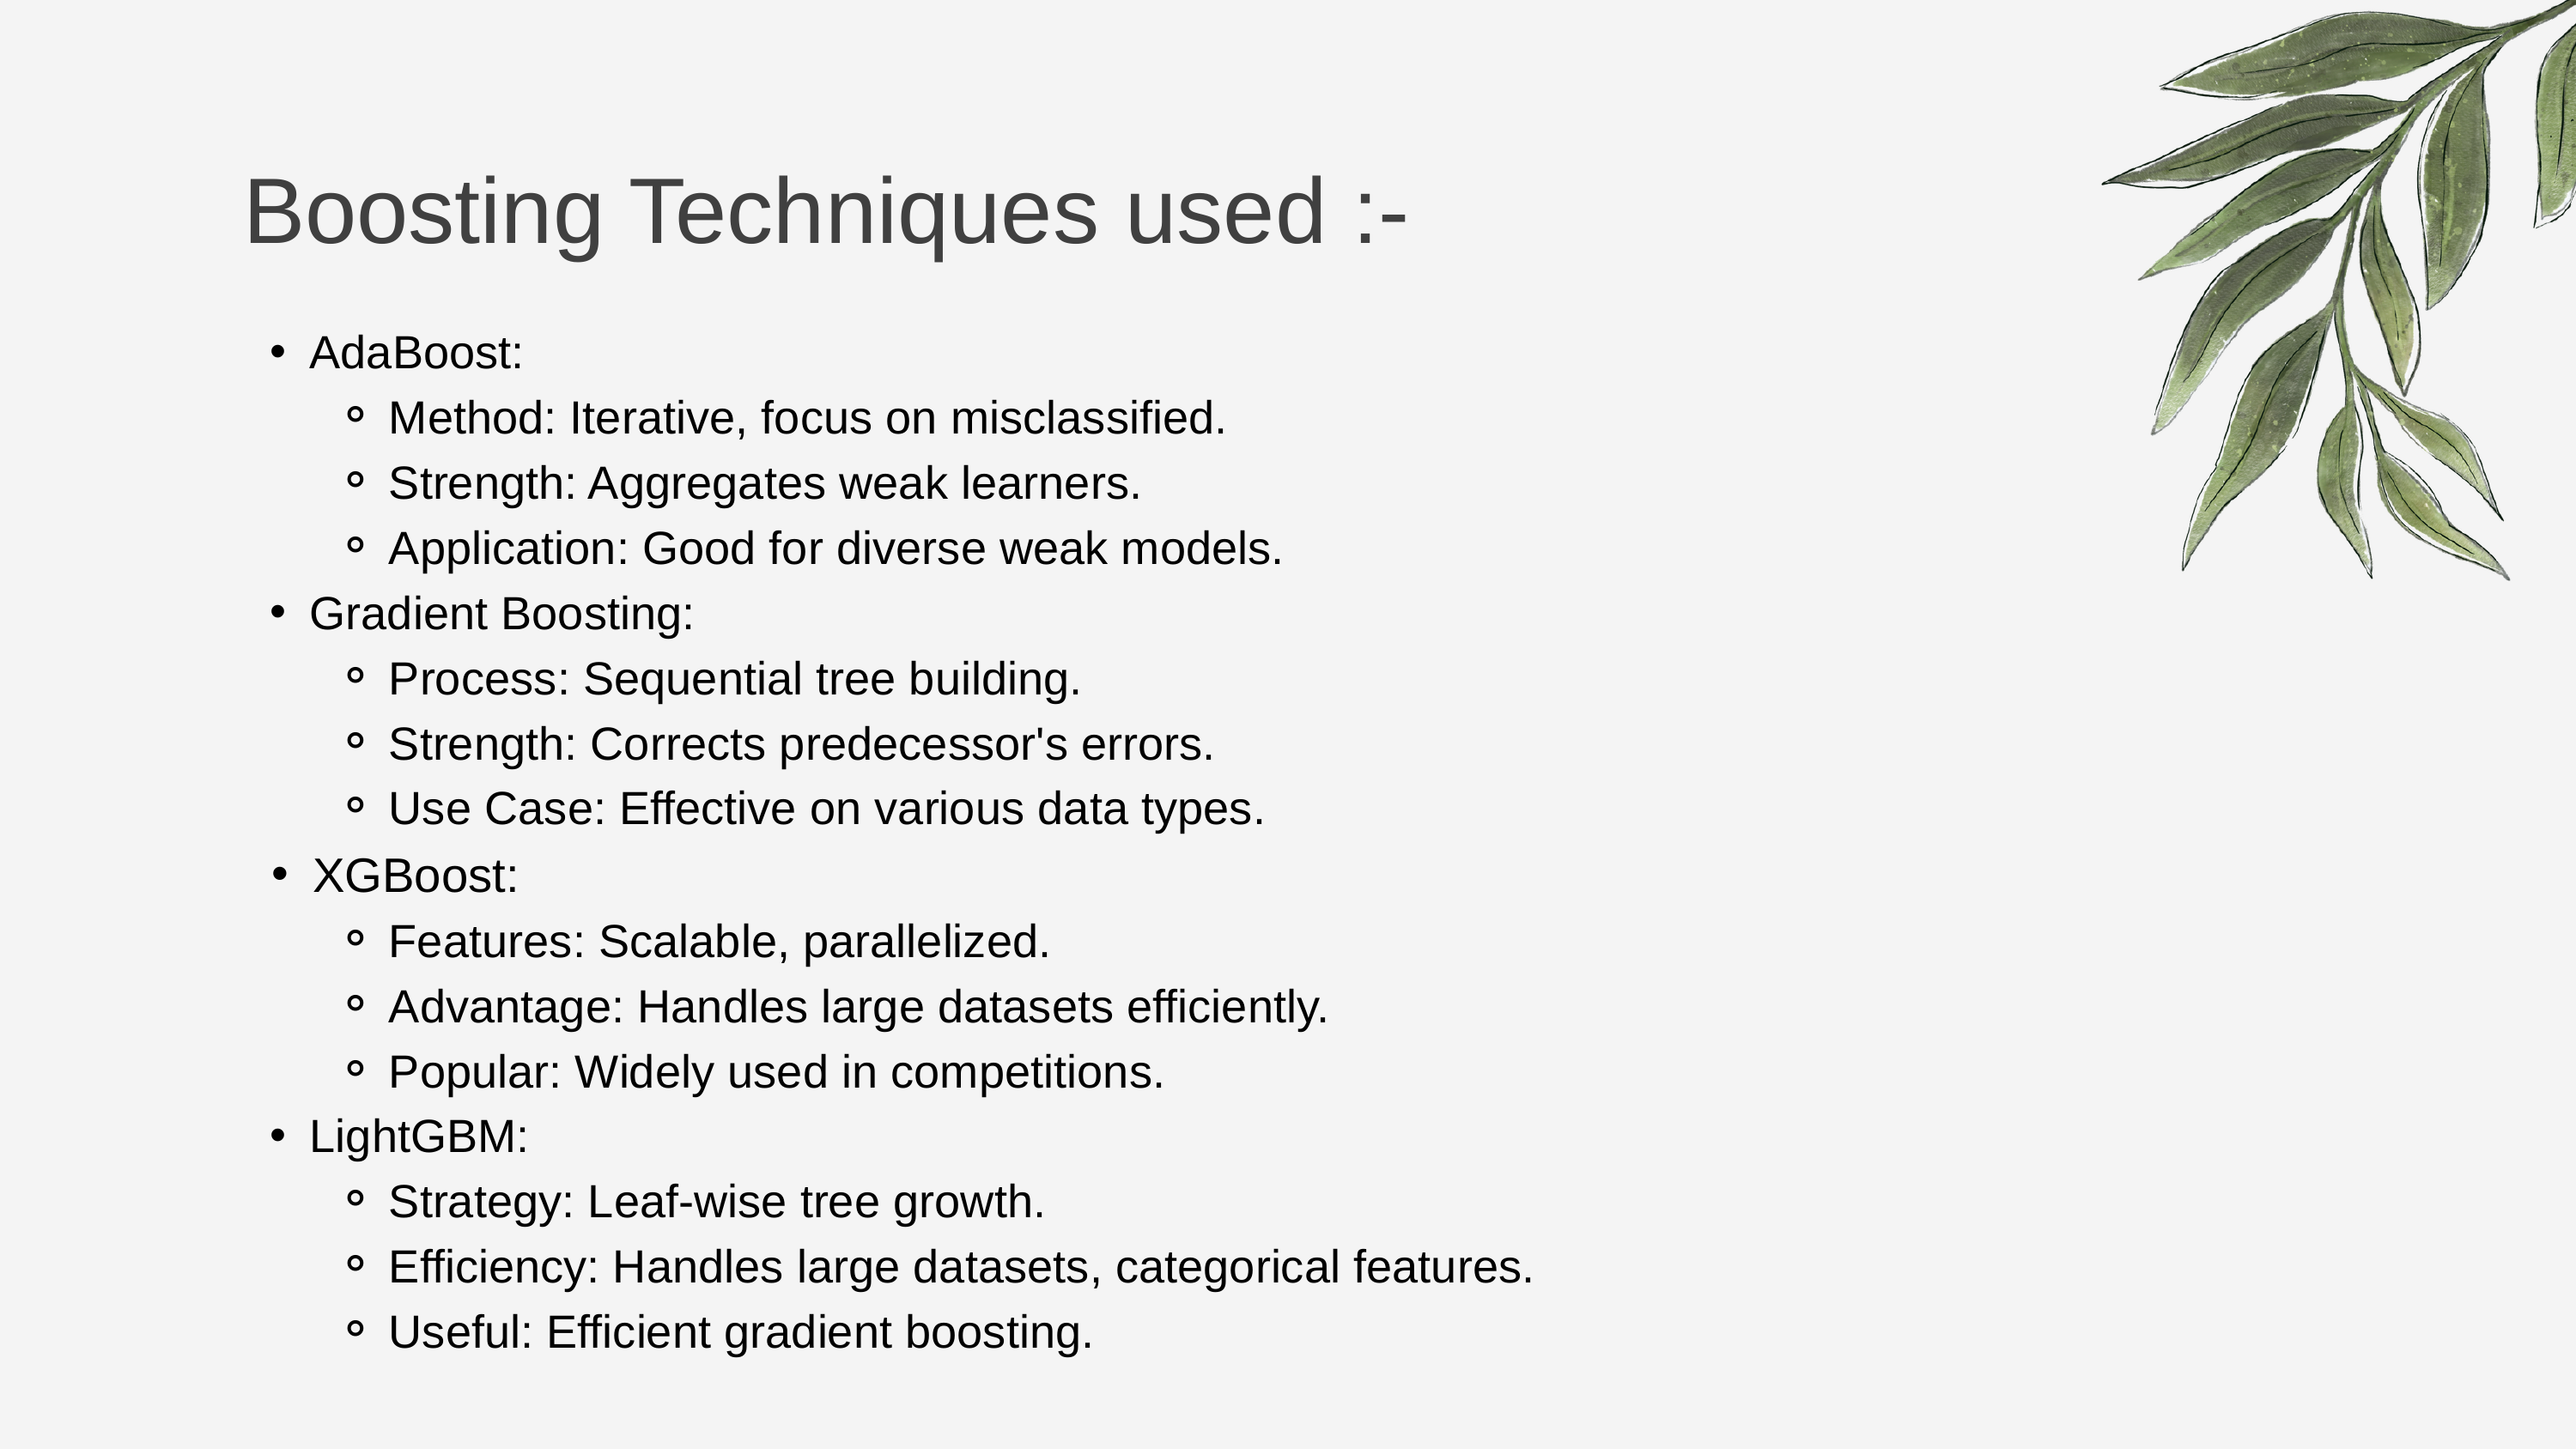

Boosting Techniques used :-

AdaBoost:
Method: Iterative, focus on misclassified.
Strength: Aggregates weak learners.
Application: Good for diverse weak models.
Gradient Boosting:
Process: Sequential tree building.
Strength: Corrects predecessor's errors.
Use Case: Effective on various data types.
XGBoost:
Features: Scalable, parallelized.
Advantage: Handles large datasets efficiently.
Popular: Widely used in competitions.
LightGBM:
Strategy: Leaf-wise tree growth.
Efficiency: Handles large datasets, categorical features.
Useful: Efficient gradient boosting.